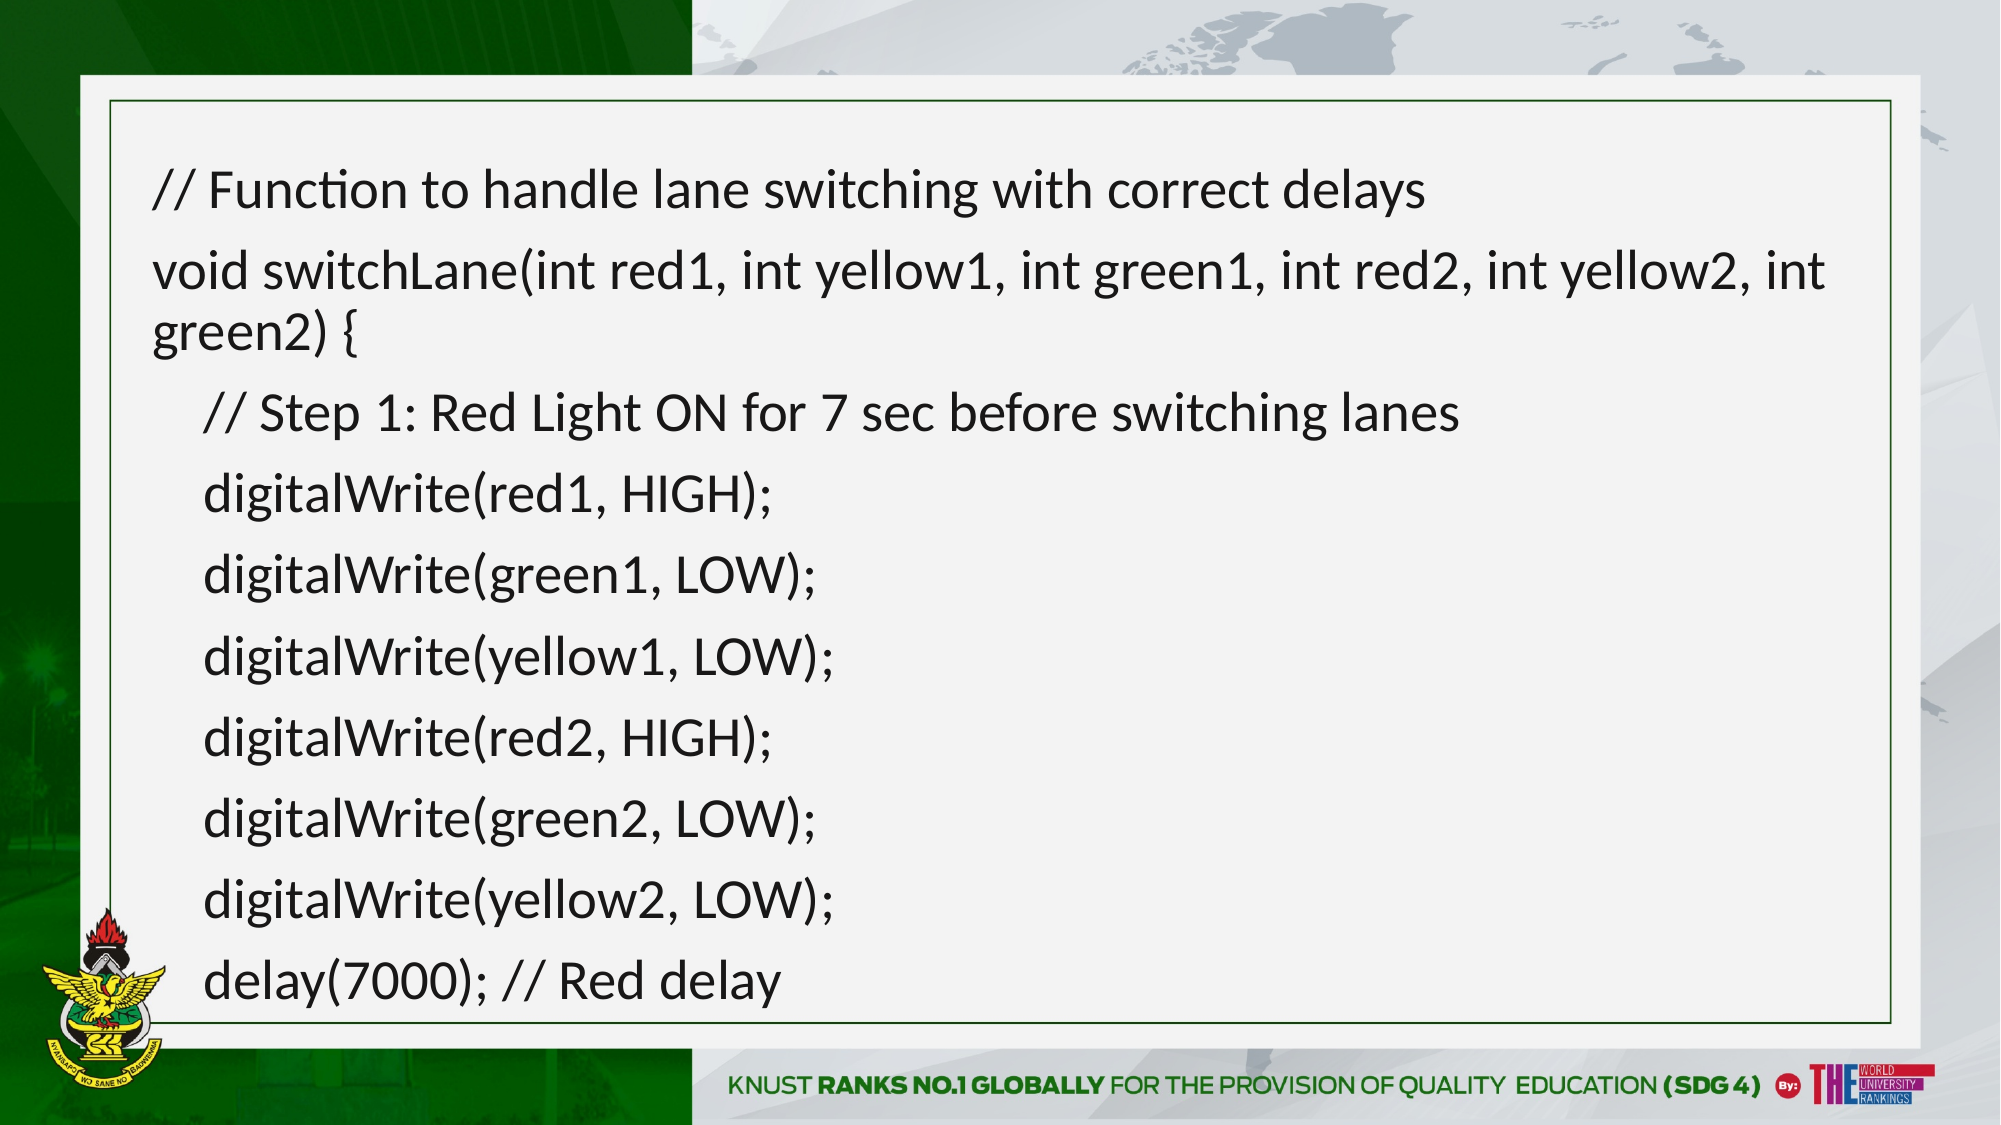

// Function to handle lane switching with correct delays
void switchLane(int red1, int yellow1, int green1, int red2, int yellow2, int green2) {
    // Step 1: Red Light ON for 7 sec before switching lanes
    digitalWrite(red1, HIGH);
    digitalWrite(green1, LOW);
    digitalWrite(yellow1, LOW);
    digitalWrite(red2, HIGH);
    digitalWrite(green2, LOW);
    digitalWrite(yellow2, LOW);
    delay(7000); // Red delay